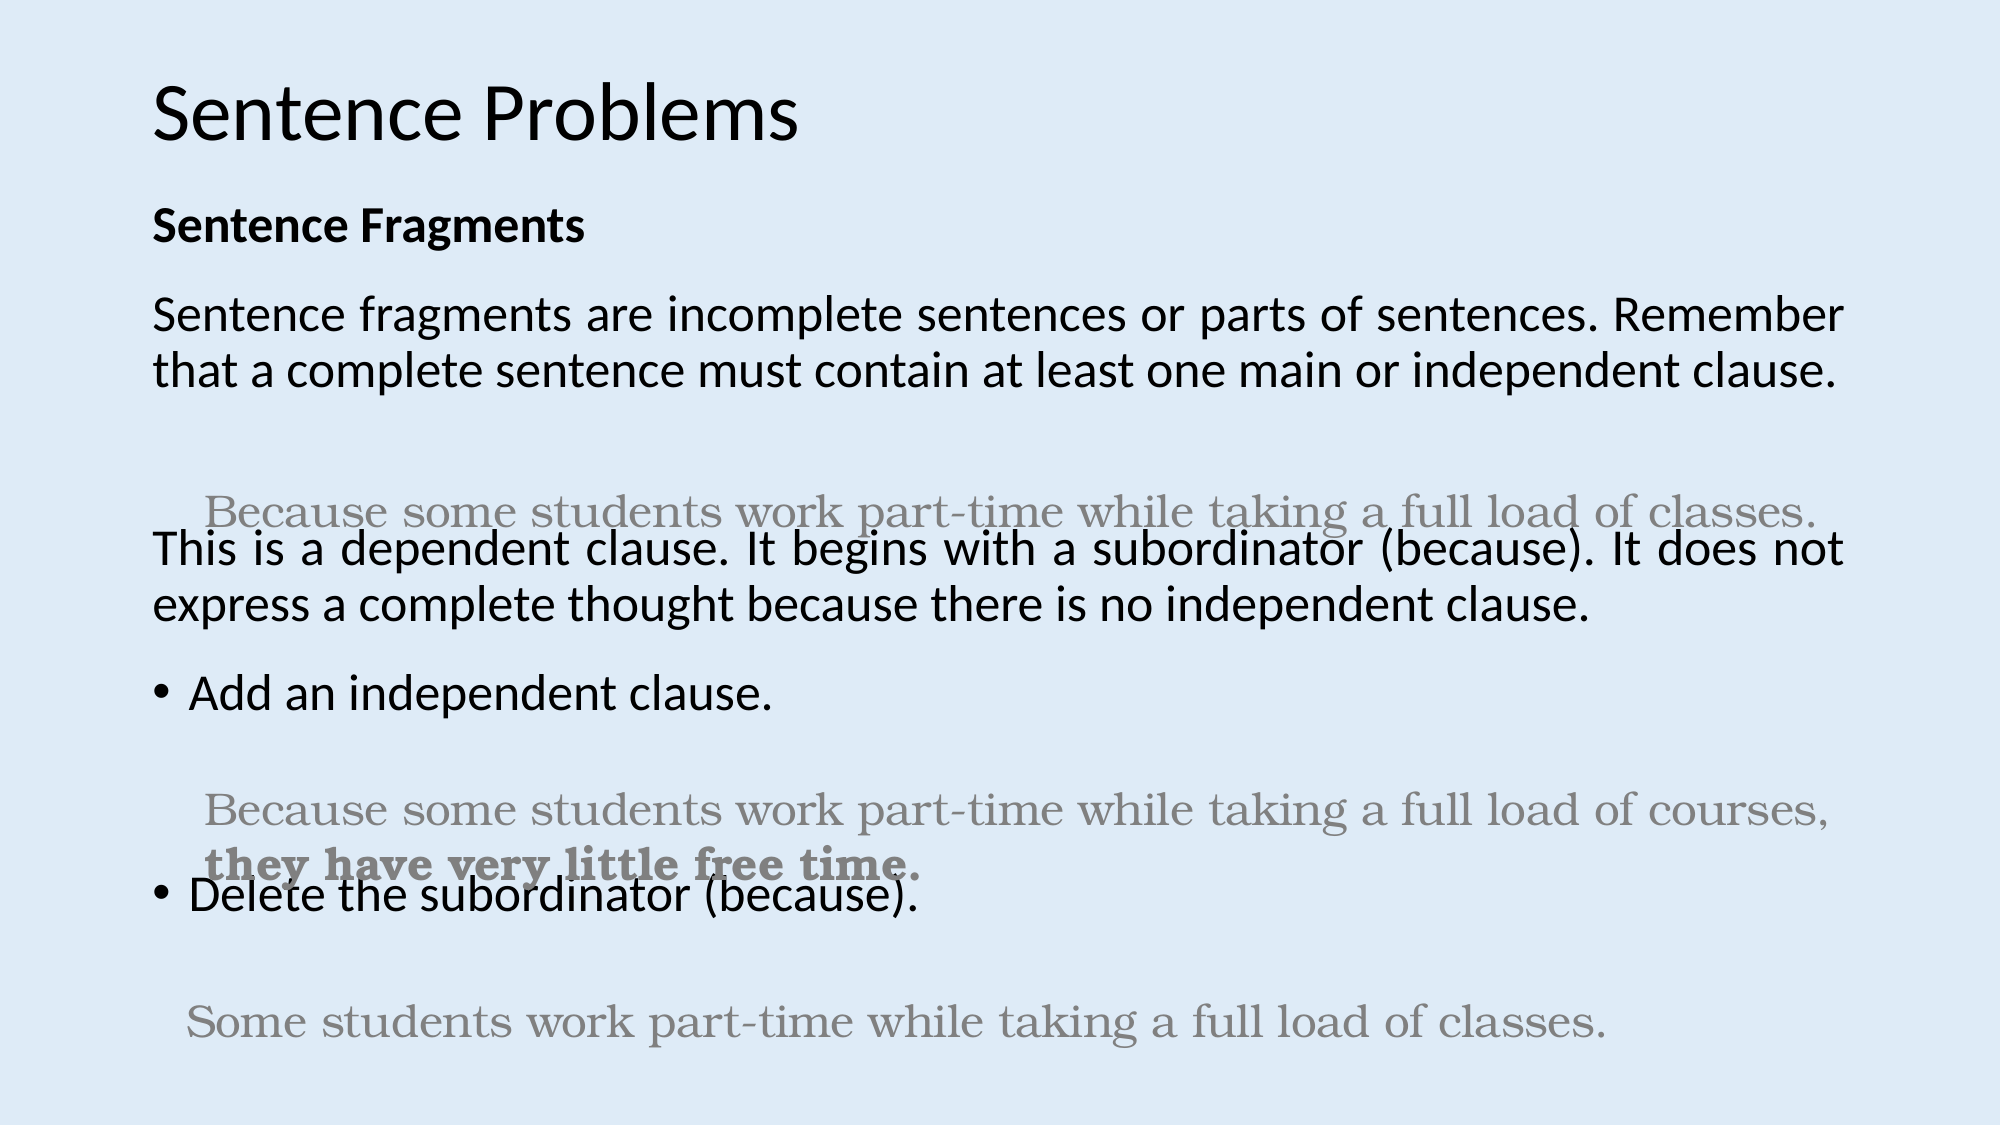

# Sentence Problems
Sentence Fragments
Sentence fragments are incomplete sentences or parts of sentences. Remember that a complete sentence must contain at least one main or independent clause.

This is a dependent clause. It begins with a subordinator (because). It does not express a complete thought because there is no independent clause.
Add an independent clause.

Delete the subordinator (because).

Because some students work part-time while taking a full load of classes.
Because some students work part-time while taking a full load of courses, they have very little free time.
Some students work part-time while taking a full load of classes.